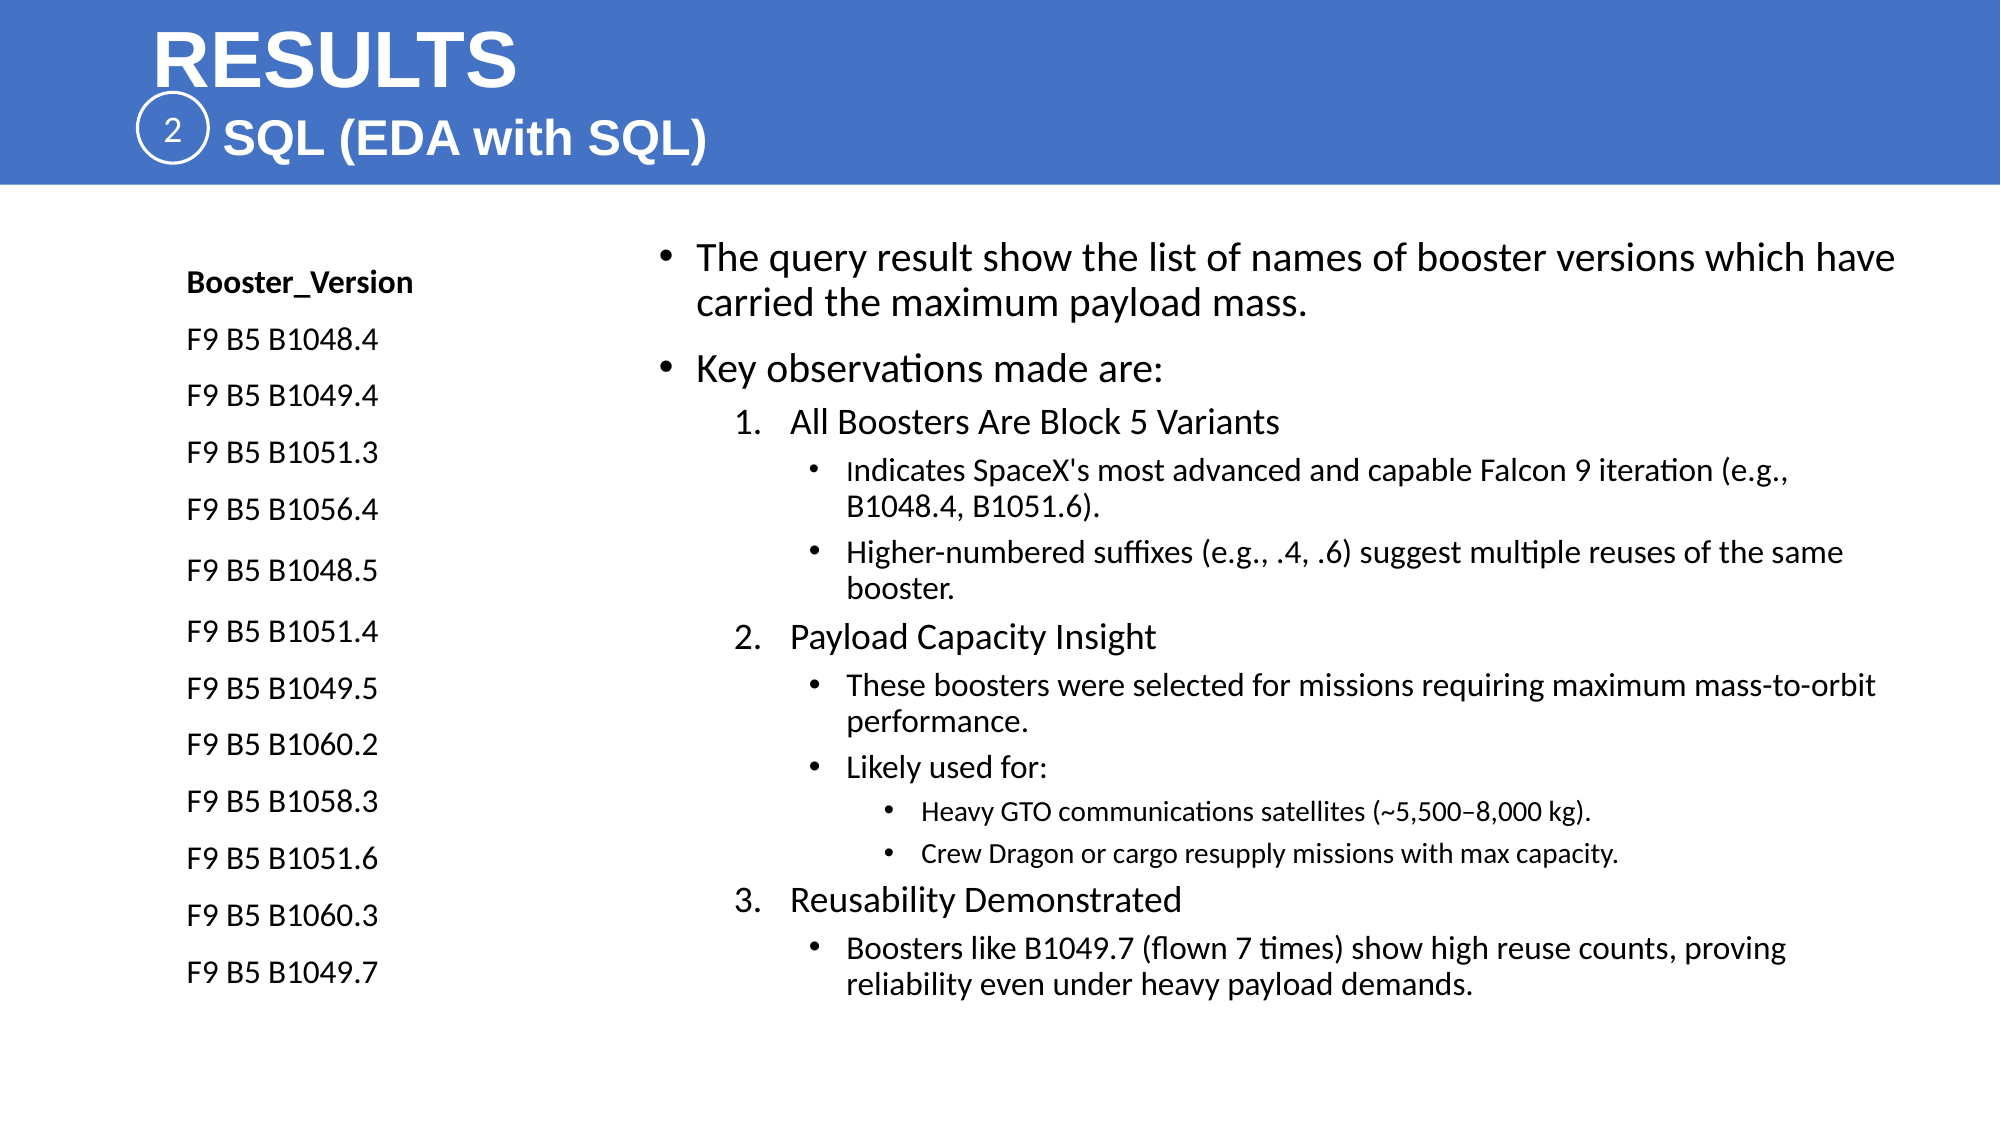

RESULTS
     SQL (EDA with SQL)
# Outline
2
The query result show the list of names of booster versions which have carried the maximum payload mass.
Key observations made are:
All Boosters Are Block 5 Variants
Indicates SpaceX's most advanced and capable Falcon 9 iteration (e.g., B1048.4, B1051.6).
Higher-numbered suffixes (e.g., .4, .6) suggest multiple reuses of the same booster.
Payload Capacity Insight
These boosters were selected for missions requiring maximum mass-to-orbit performance.
Likely used for:
Heavy GTO communications satellites (~5,500–8,000 kg).
Crew Dragon or cargo resupply missions with max capacity.
Reusability Demonstrated
Boosters like B1049.7 (flown 7 times) show high reuse counts, proving reliability even under heavy payload demands.
| Booster\_Version |
| --- |
| F9 B5 B1048.4 |
| F9 B5 B1049.4 |
| F9 B5 B1051.3 |
| F9 B5 B1056.4 |
| F9 B5 B1048.5 |
| F9 B5 B1051.4 |
| F9 B5 B1049.5 |
| F9 B5 B1060.2 |
| F9 B5 B1058.3 |
| F9 B5 B1051.6 |
| F9 B5 B1060.3 |
| F9 B5 B1049.7 |